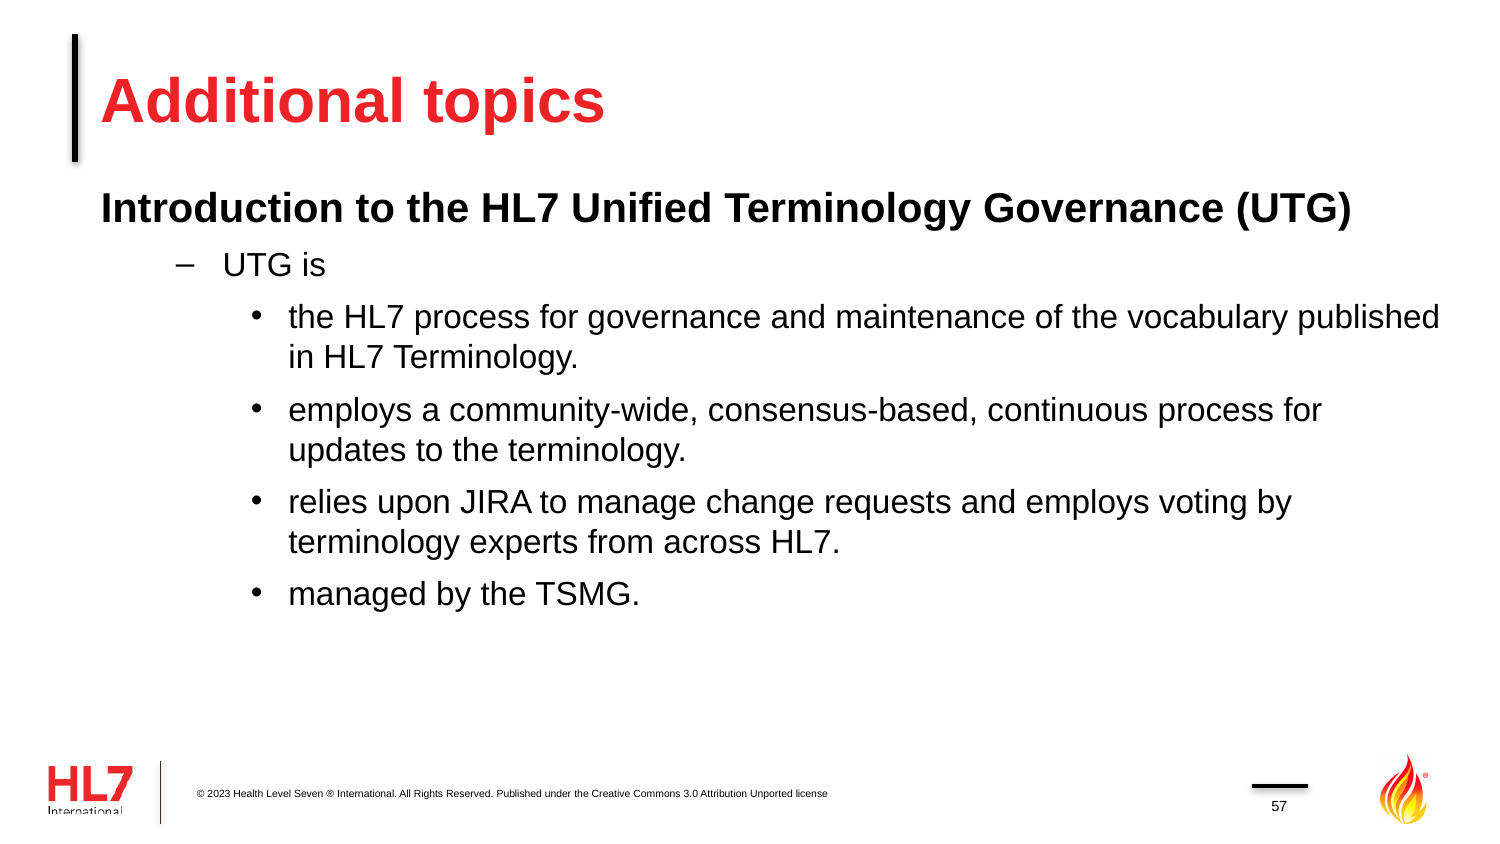

# Additional topics
Introduction to the HL7 Unified Terminology Governance (UTG)
UTG is
the HL7 process for governance and maintenance of the vocabulary published in HL7 Terminology.
employs a community-wide, consensus-based, continuous process for updates to the terminology.
relies upon JIRA to manage change requests and employs voting by terminology experts from across HL7.
managed by the TSMG.

© 2023 Health Level Seven ® International. All Rights Reserved. Published under the Creative Commons 3.0 Attribution Unported license

57